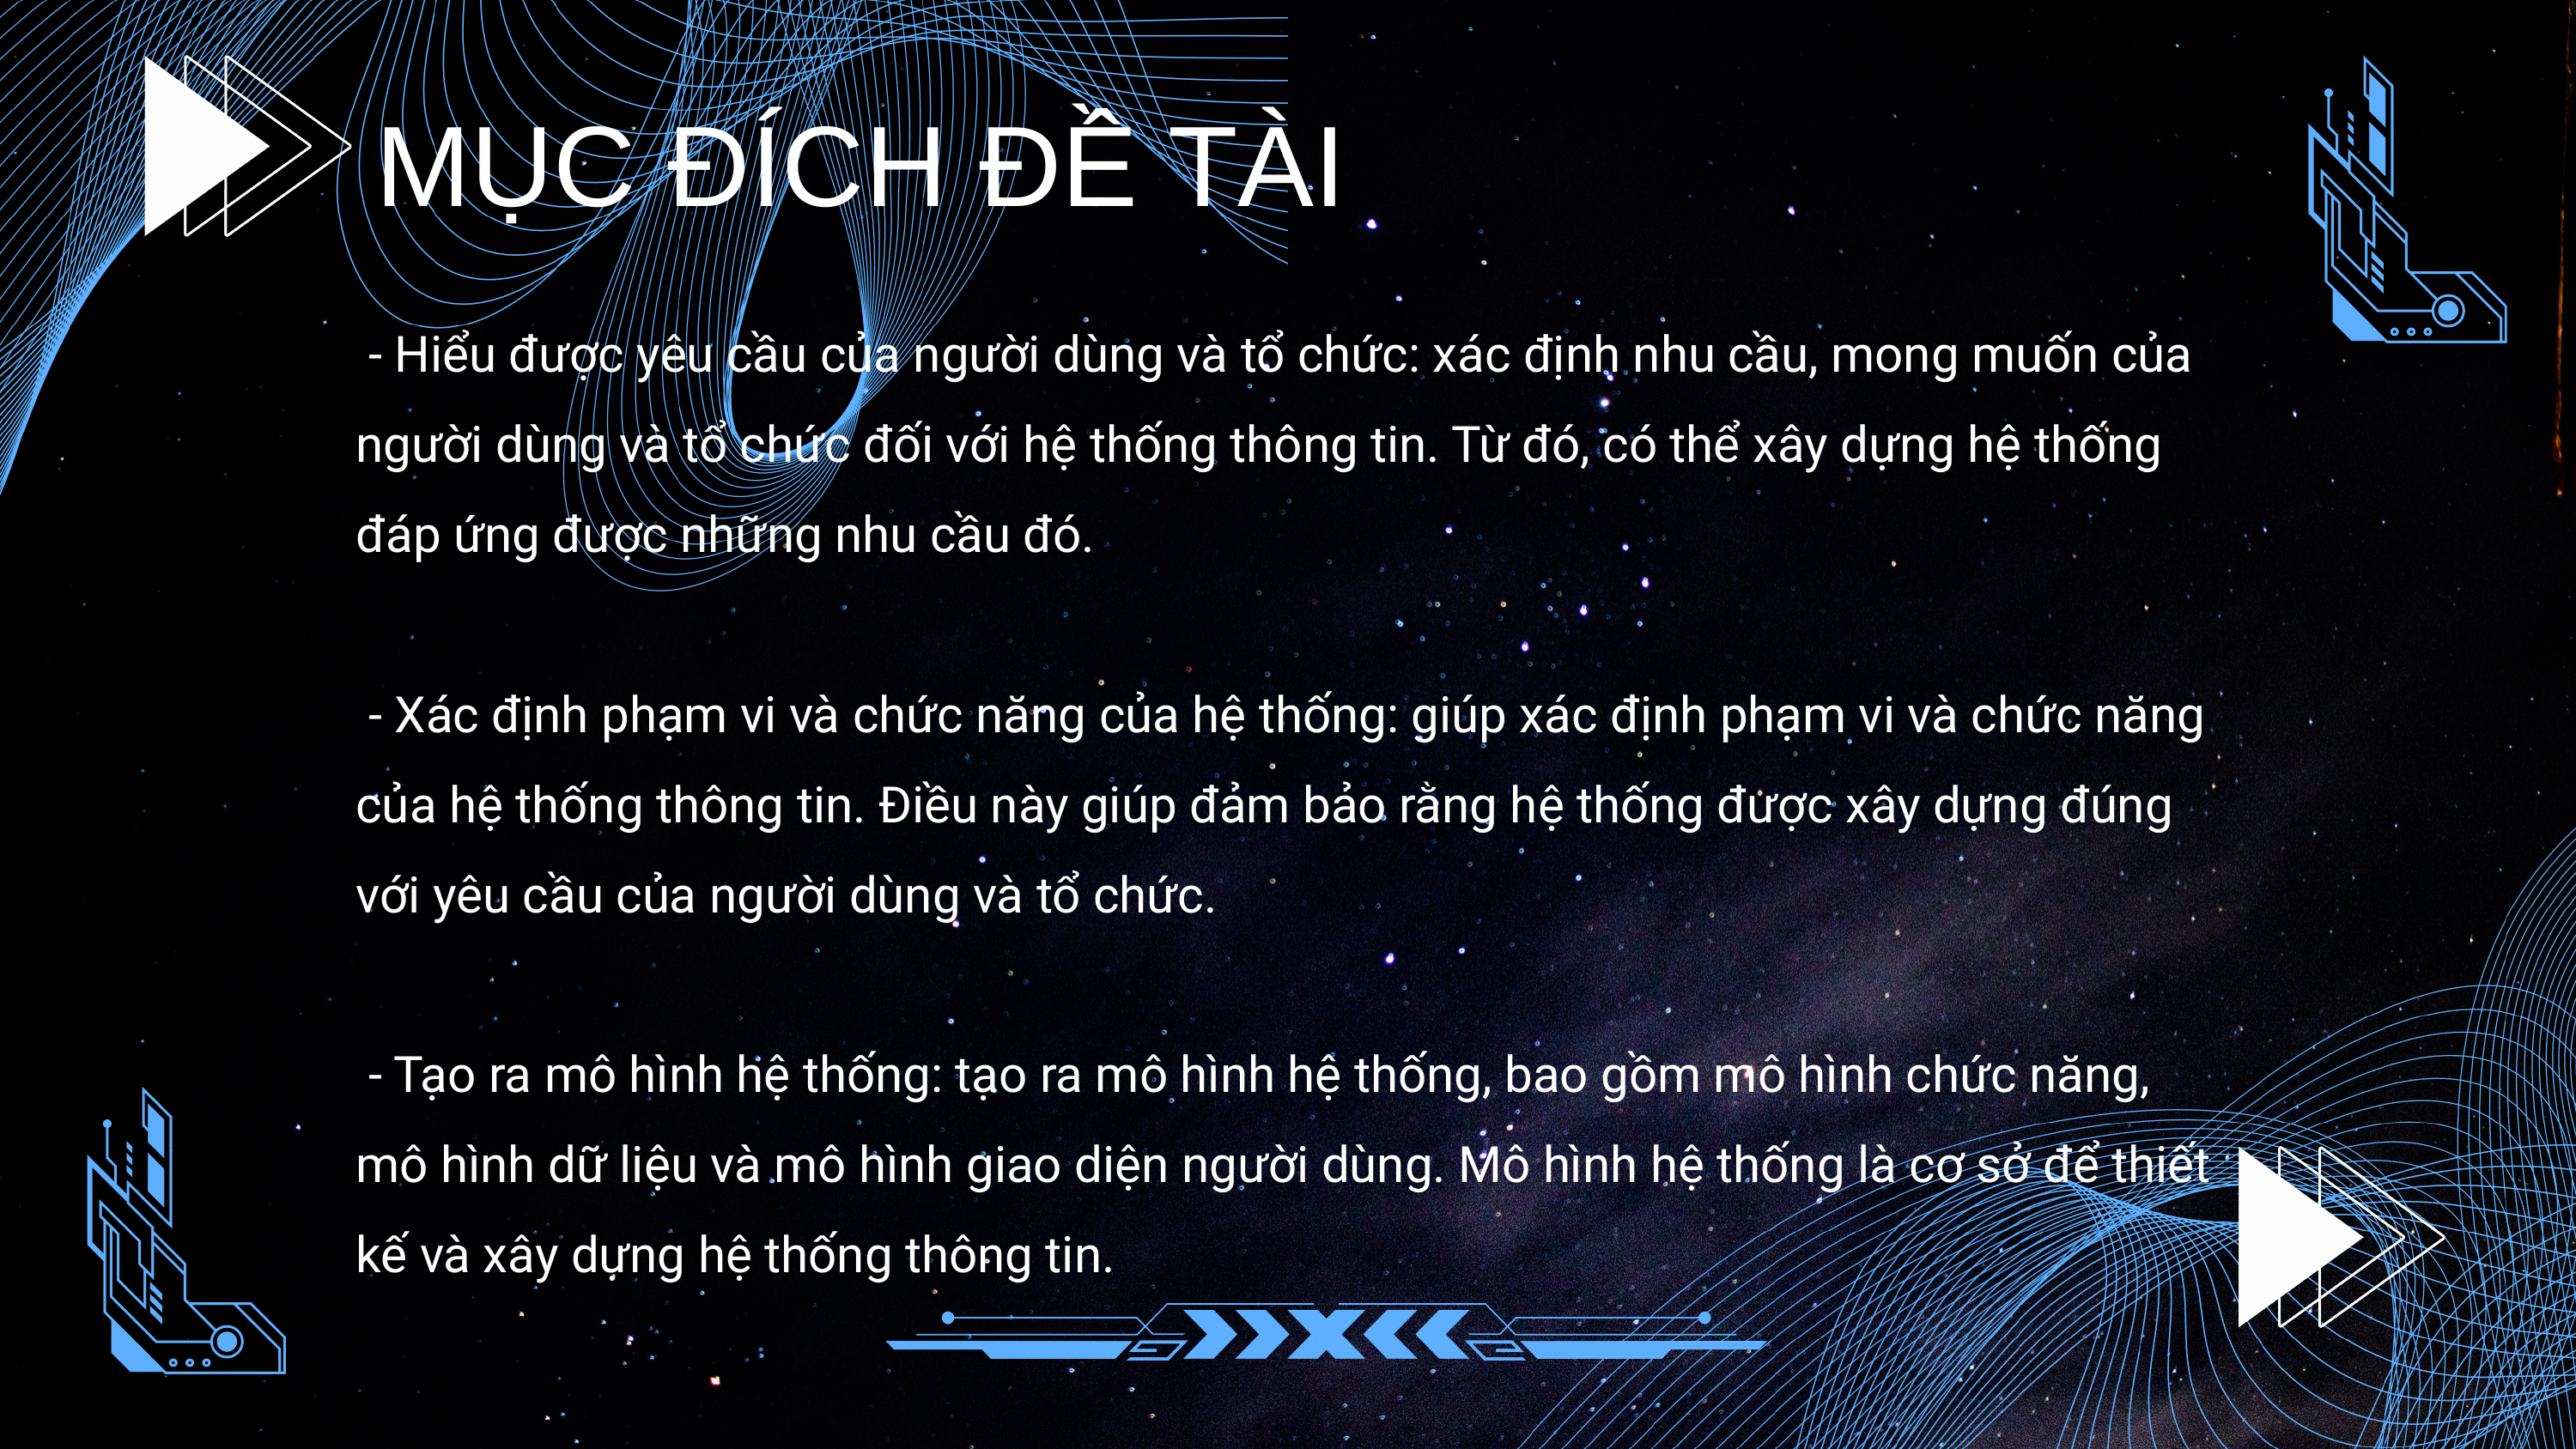

MỤC ĐÍCH ĐỀ TÀI
 - Hiểu được yêu cầu của người dùng và tổ chức: xác định nhu cầu, mong muốn của người dùng và tổ chức đối với hệ thống thông tin. Từ đó, có thể xây dựng hệ thống đáp ứng được những nhu cầu đó.

 - Xác định phạm vi và chức năng của hệ thống: giúp xác định phạm vi và chức năng của hệ thống thông tin. Điều này giúp đảm bảo rằng hệ thống được xây dựng đúng với yêu cầu của người dùng và tổ chức.

 - Tạo ra mô hình hệ thống: tạo ra mô hình hệ thống, bao gồm mô hình chức năng, mô hình dữ liệu và mô hình giao diện người dùng. Mô hình hệ thống là cơ sở để thiết kế và xây dựng hệ thống thông tin.